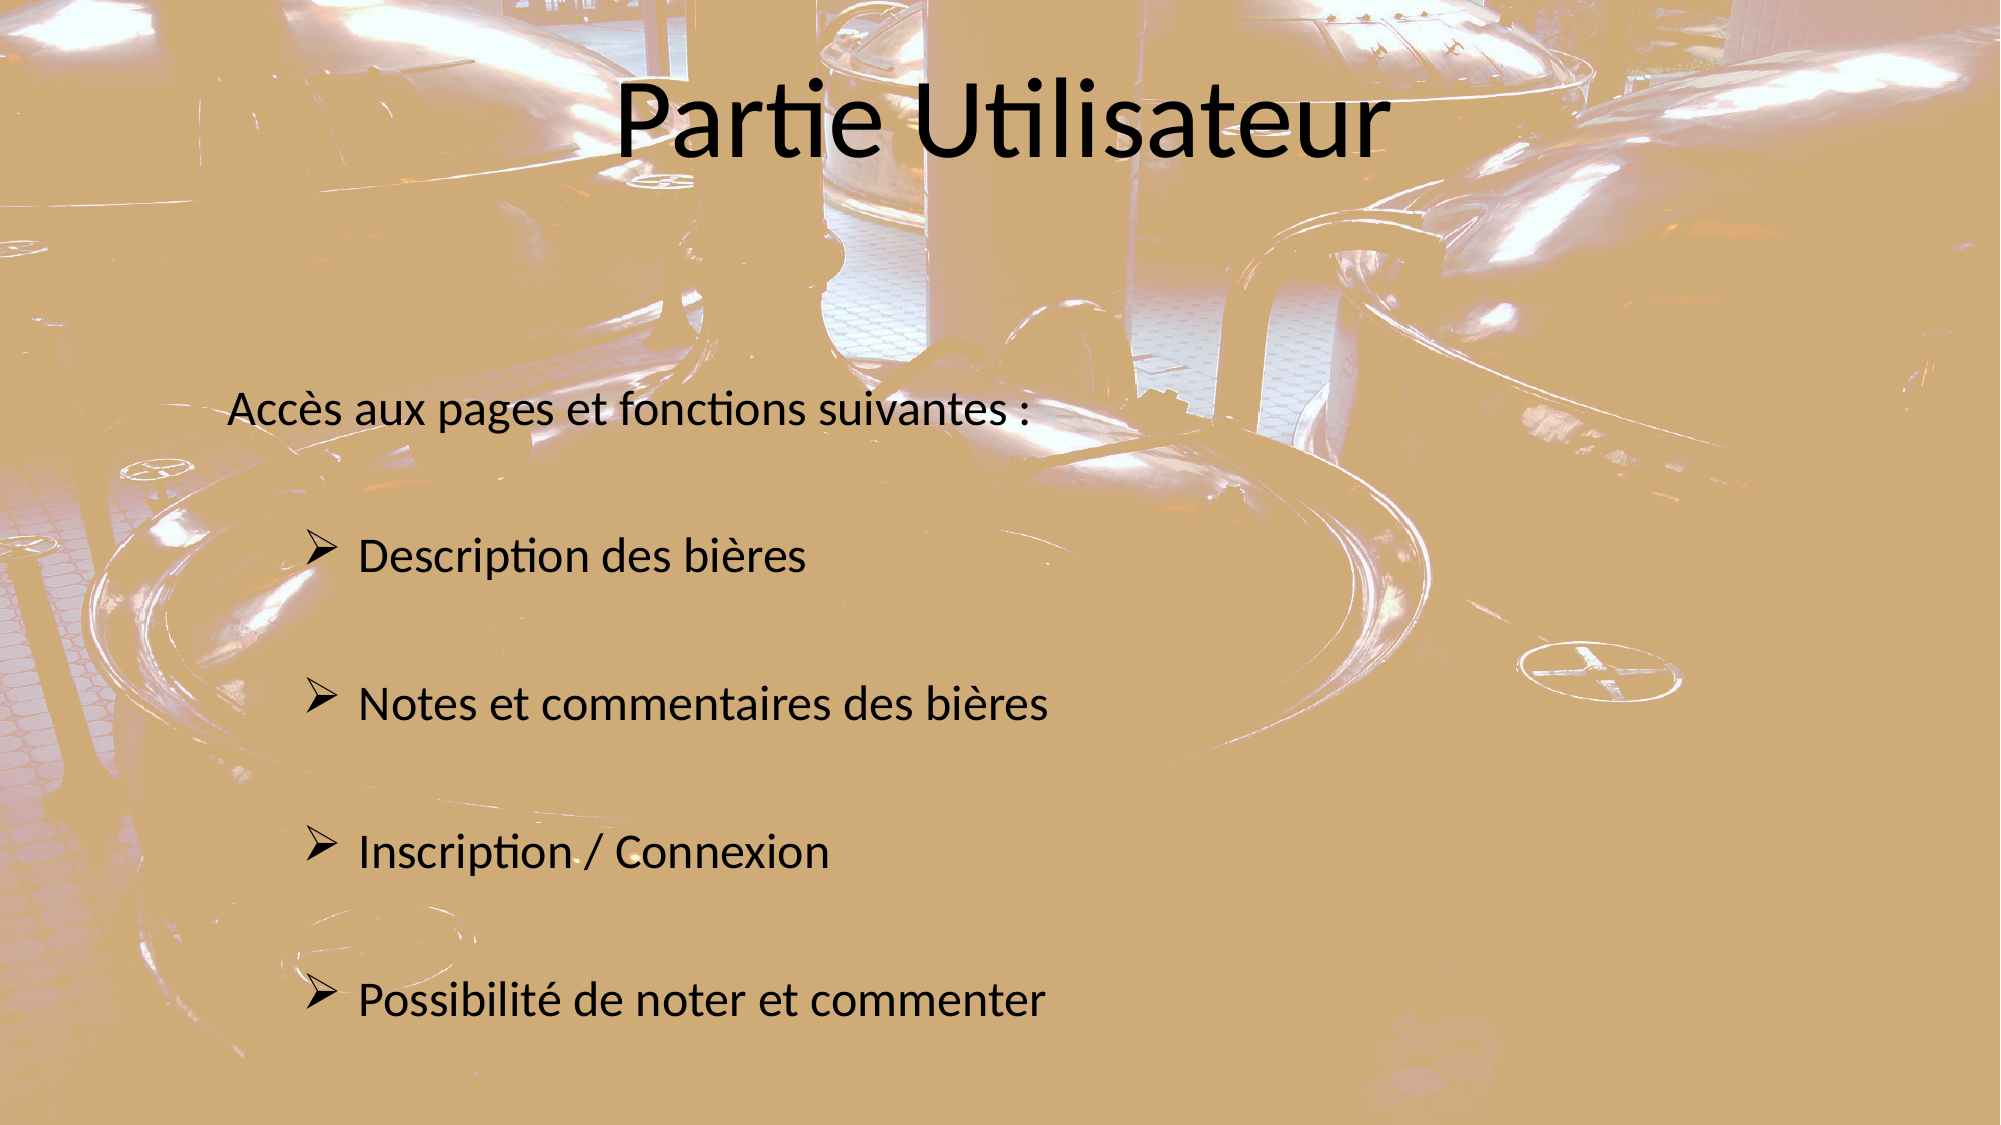

Partie Utilisateur
Accès aux pages et fonctions suivantes :

Description des bières

Notes et commentaires des bières

Inscription / Connexion

Possibilité de noter et commenter